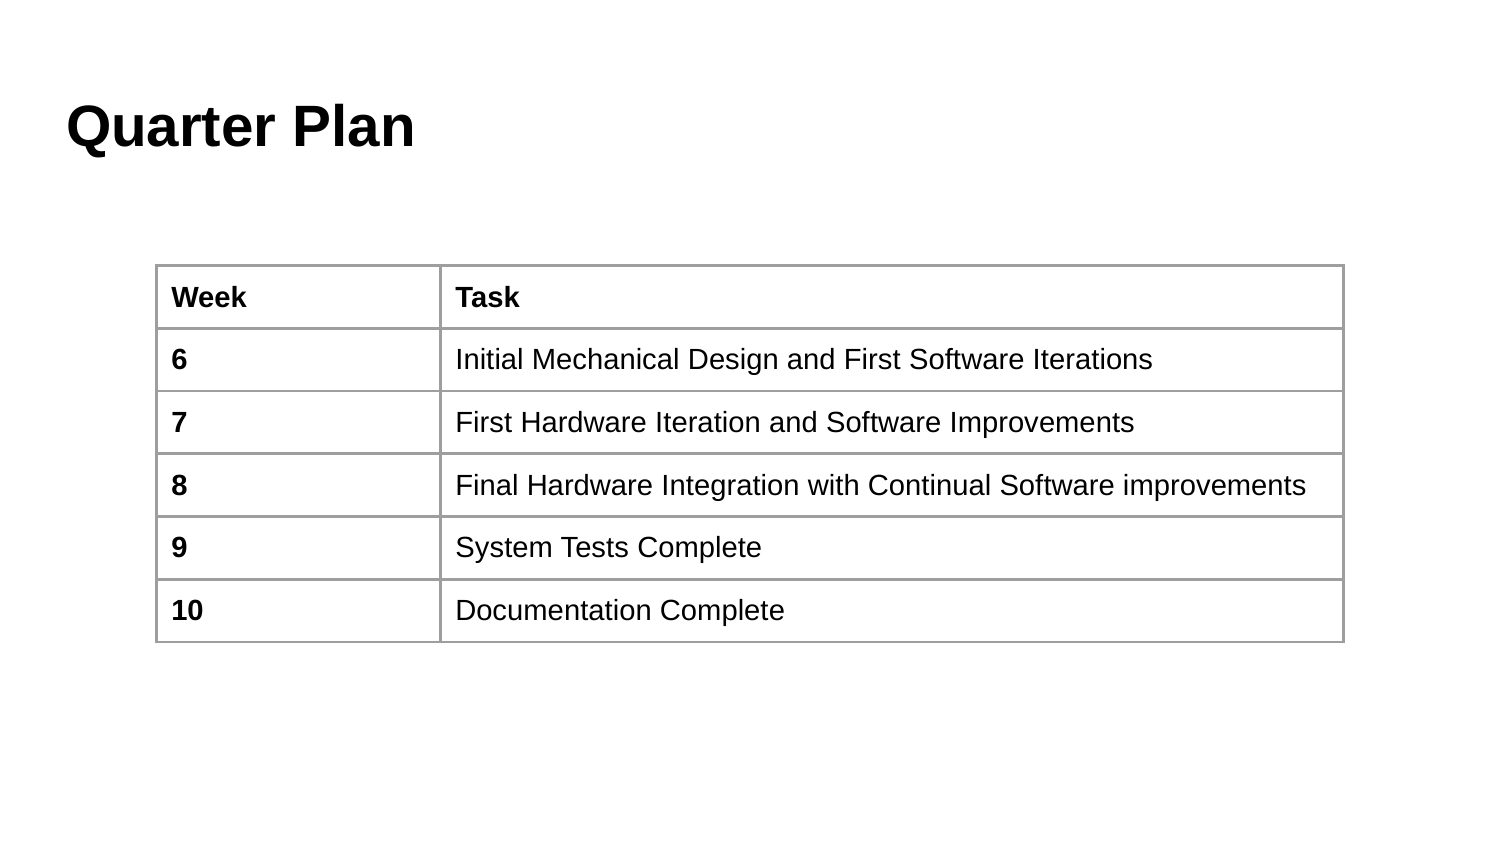

# Quarter Plan

| Week | Task |
| --- | --- |
| 6 | Initial Mechanical Design and First Software Iterations |
| 7 | First Hardware Iteration and Software Improvements |
| 8 | Final Hardware Integration with Continual Software improvements |
| 9 | System Tests Complete |
| 10 | Documentation Complete |